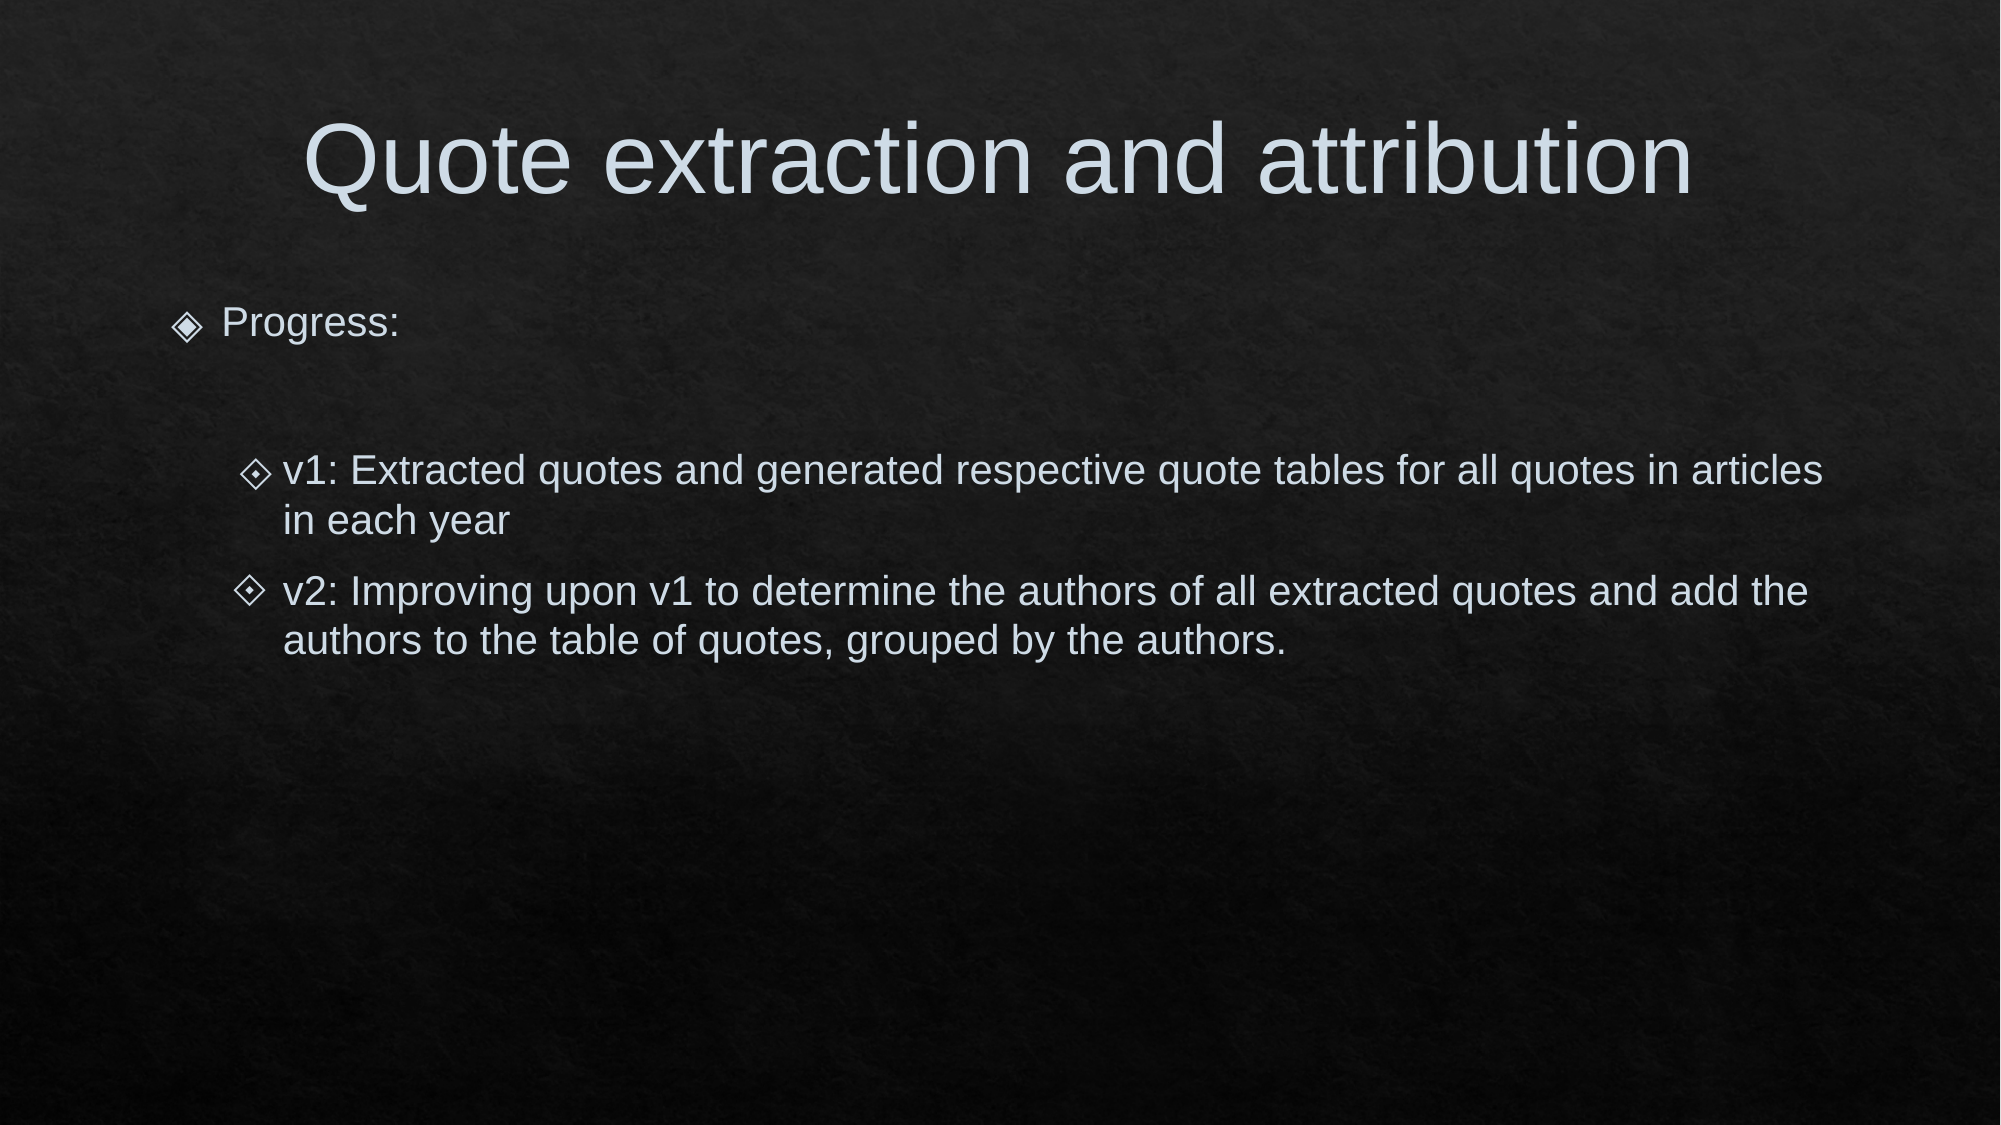

Quote extraction and attribution
Progress:

v1: Extracted quotes and generated respective quote tables for all quotes in articles in each year
v2: Improving upon v1 to determine the authors of all extracted quotes and add the authors to the table of quotes, grouped by the authors.